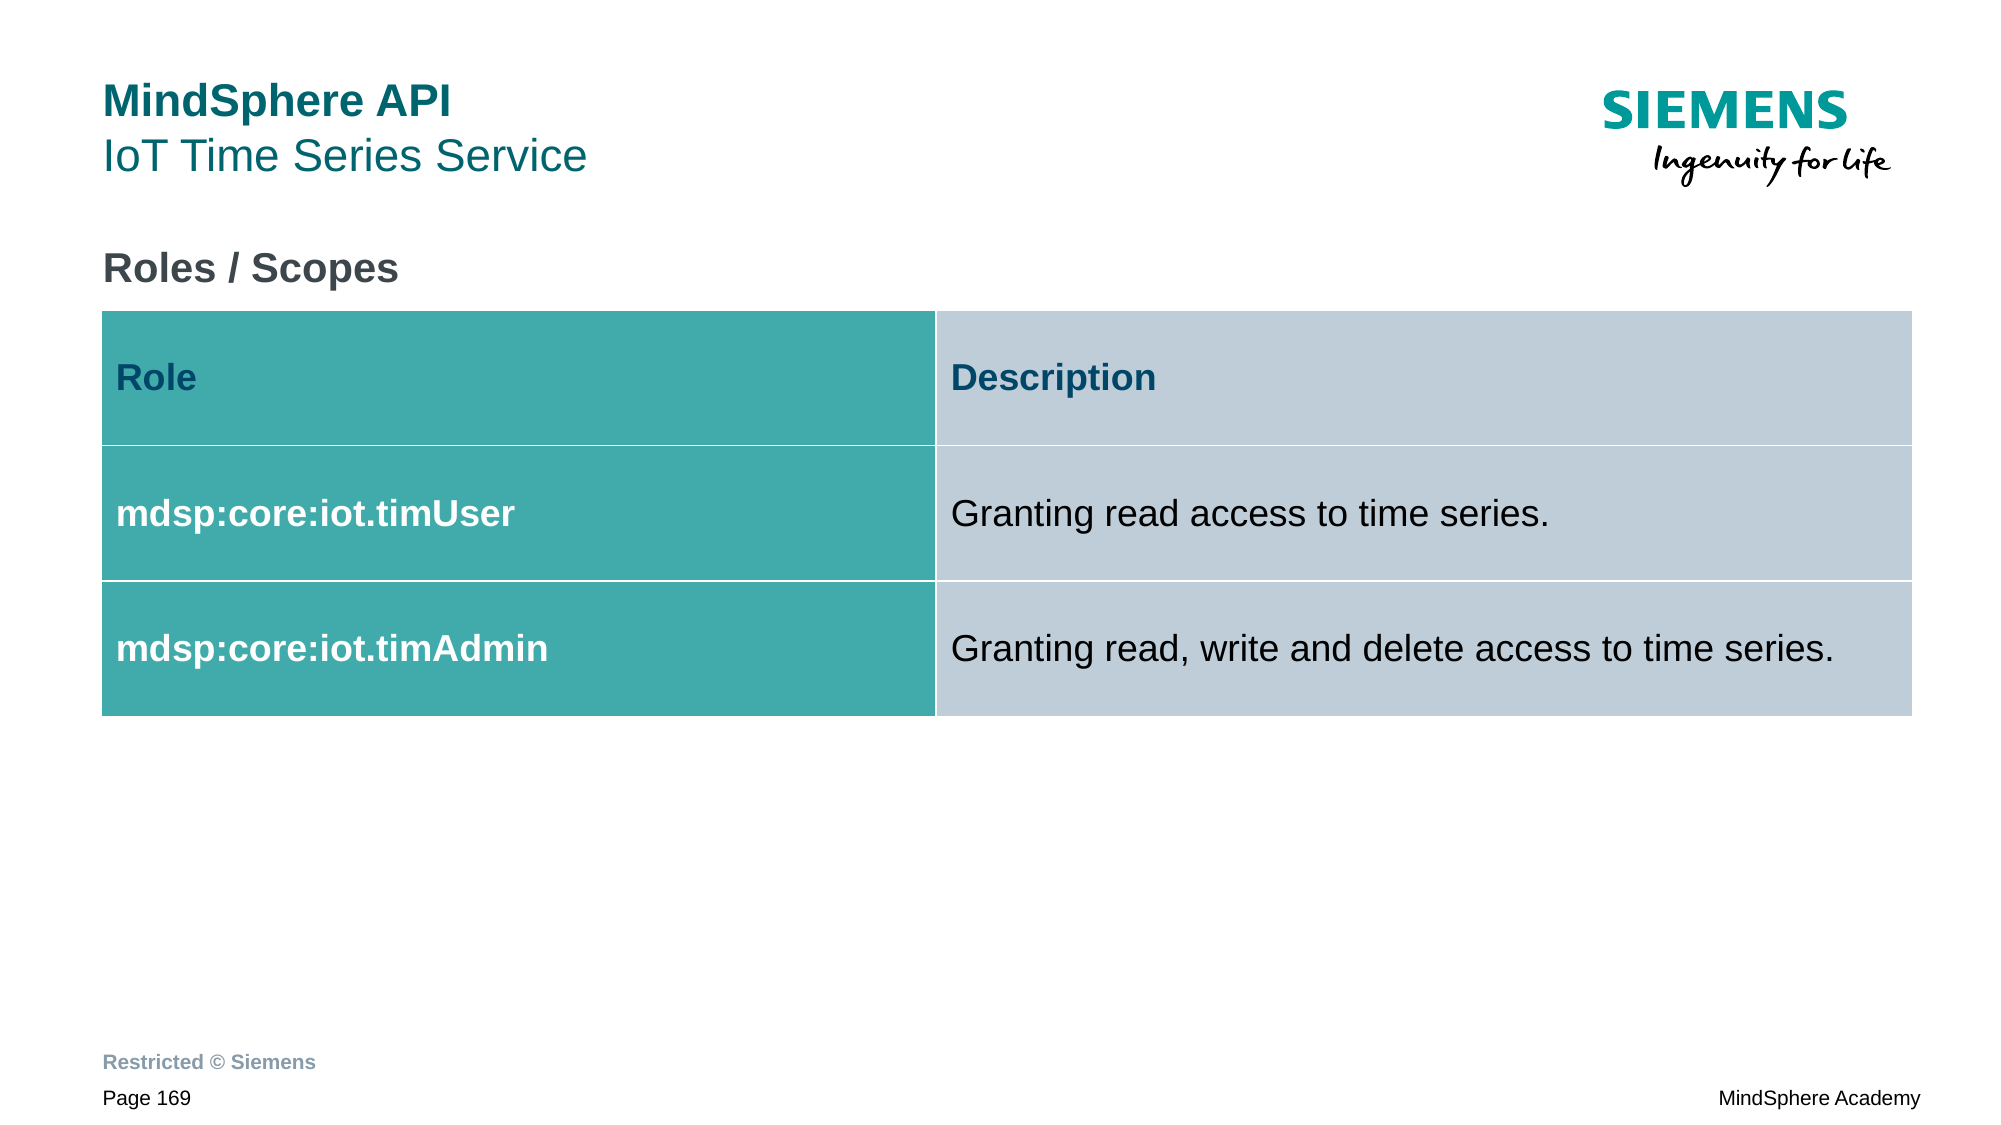

# MindSphere API IoT Time Series Service
Roles / Scopes

| Role | Description |
| --- | --- |
| mdsp:core:iot.timUser | Granting read access to time series. |
| mdsp:core:iot.timAdmin | Granting read, write and delete access to time series. |